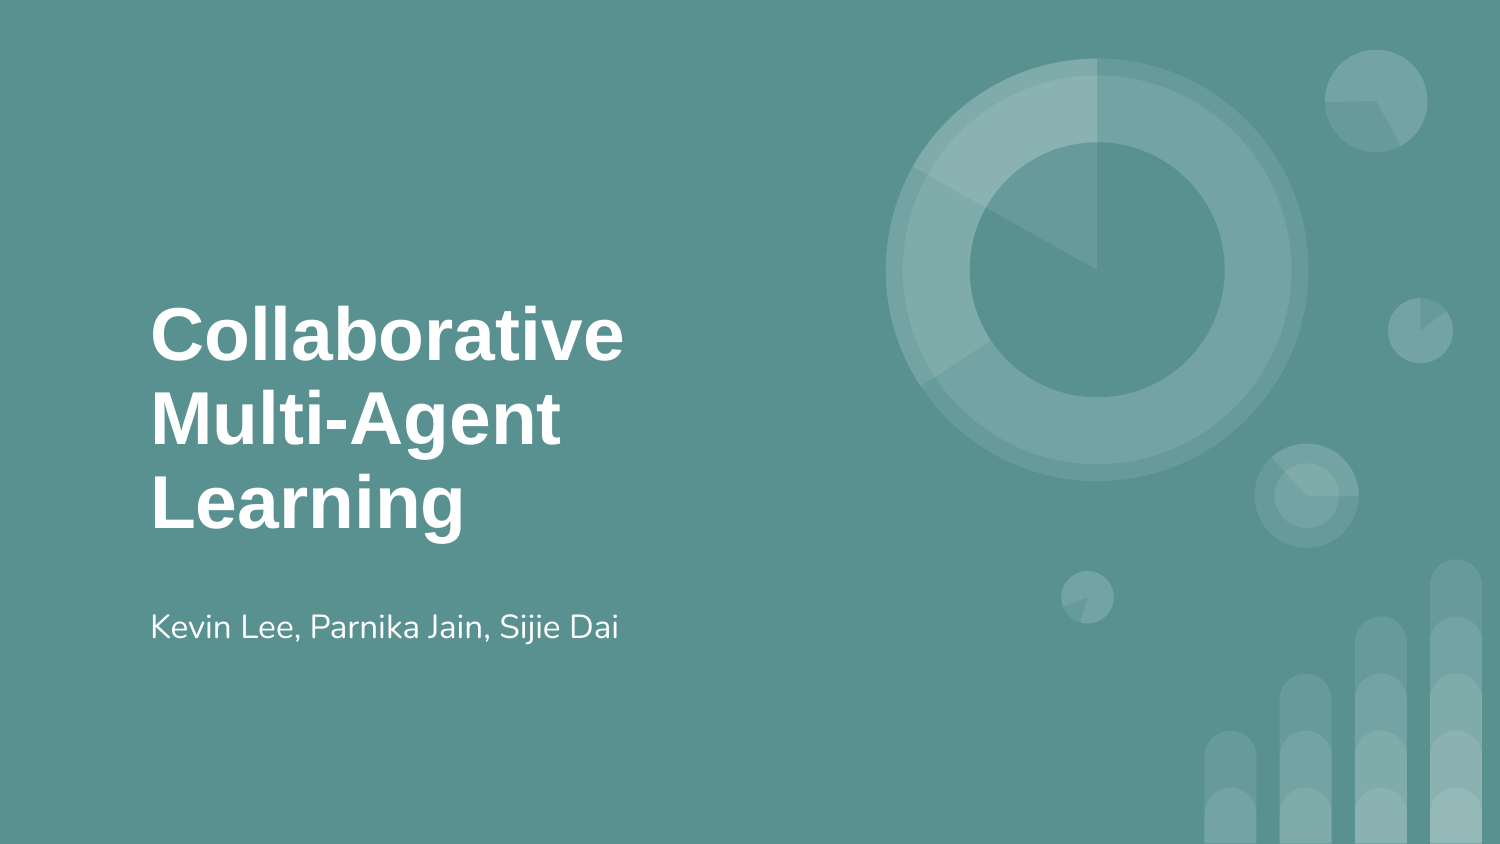

# Collaborative Multi-Agent Learning
Kevin Lee, Parnika Jain, Sijie Dai